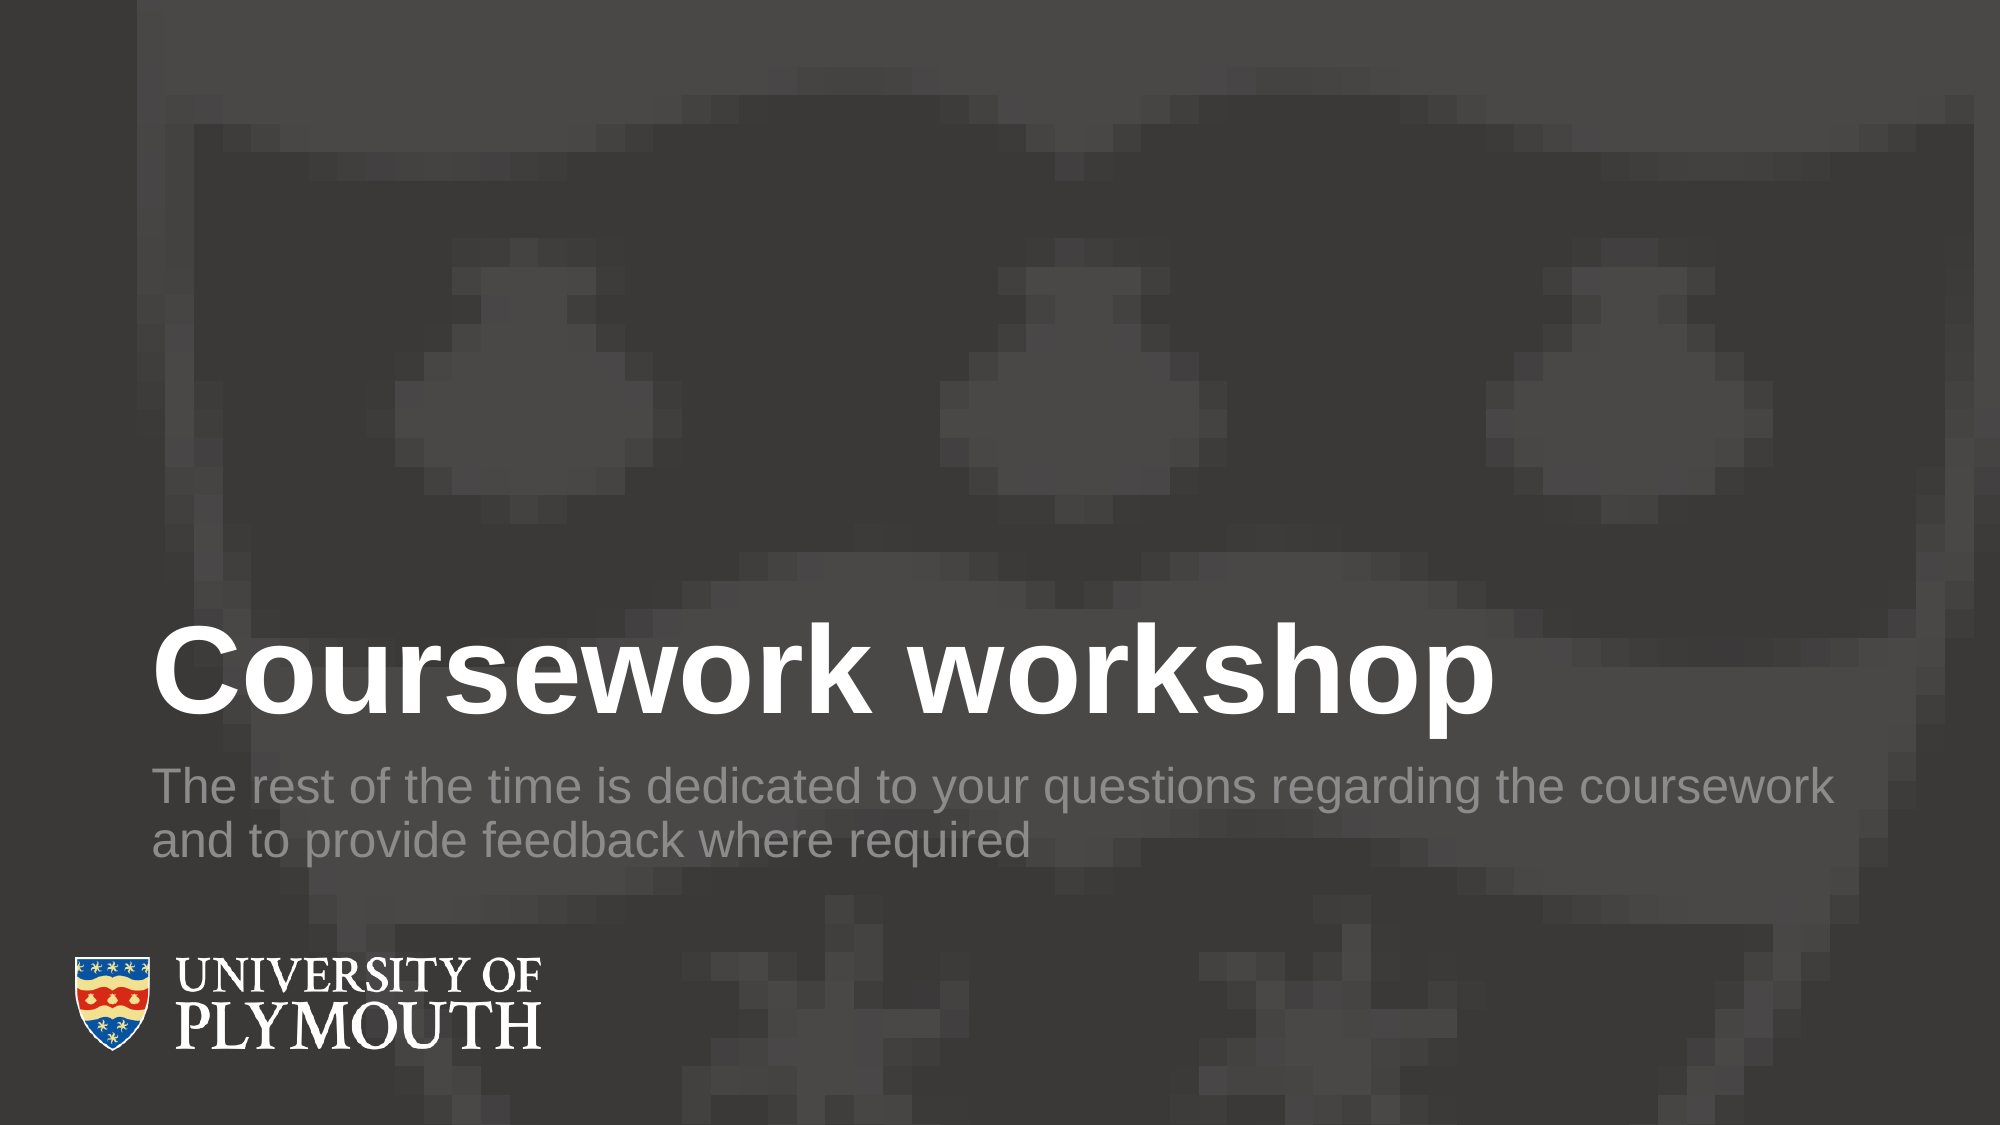

# Coursework workshop
The rest of the time is dedicated to your questions regarding the coursework and to provide feedback where required